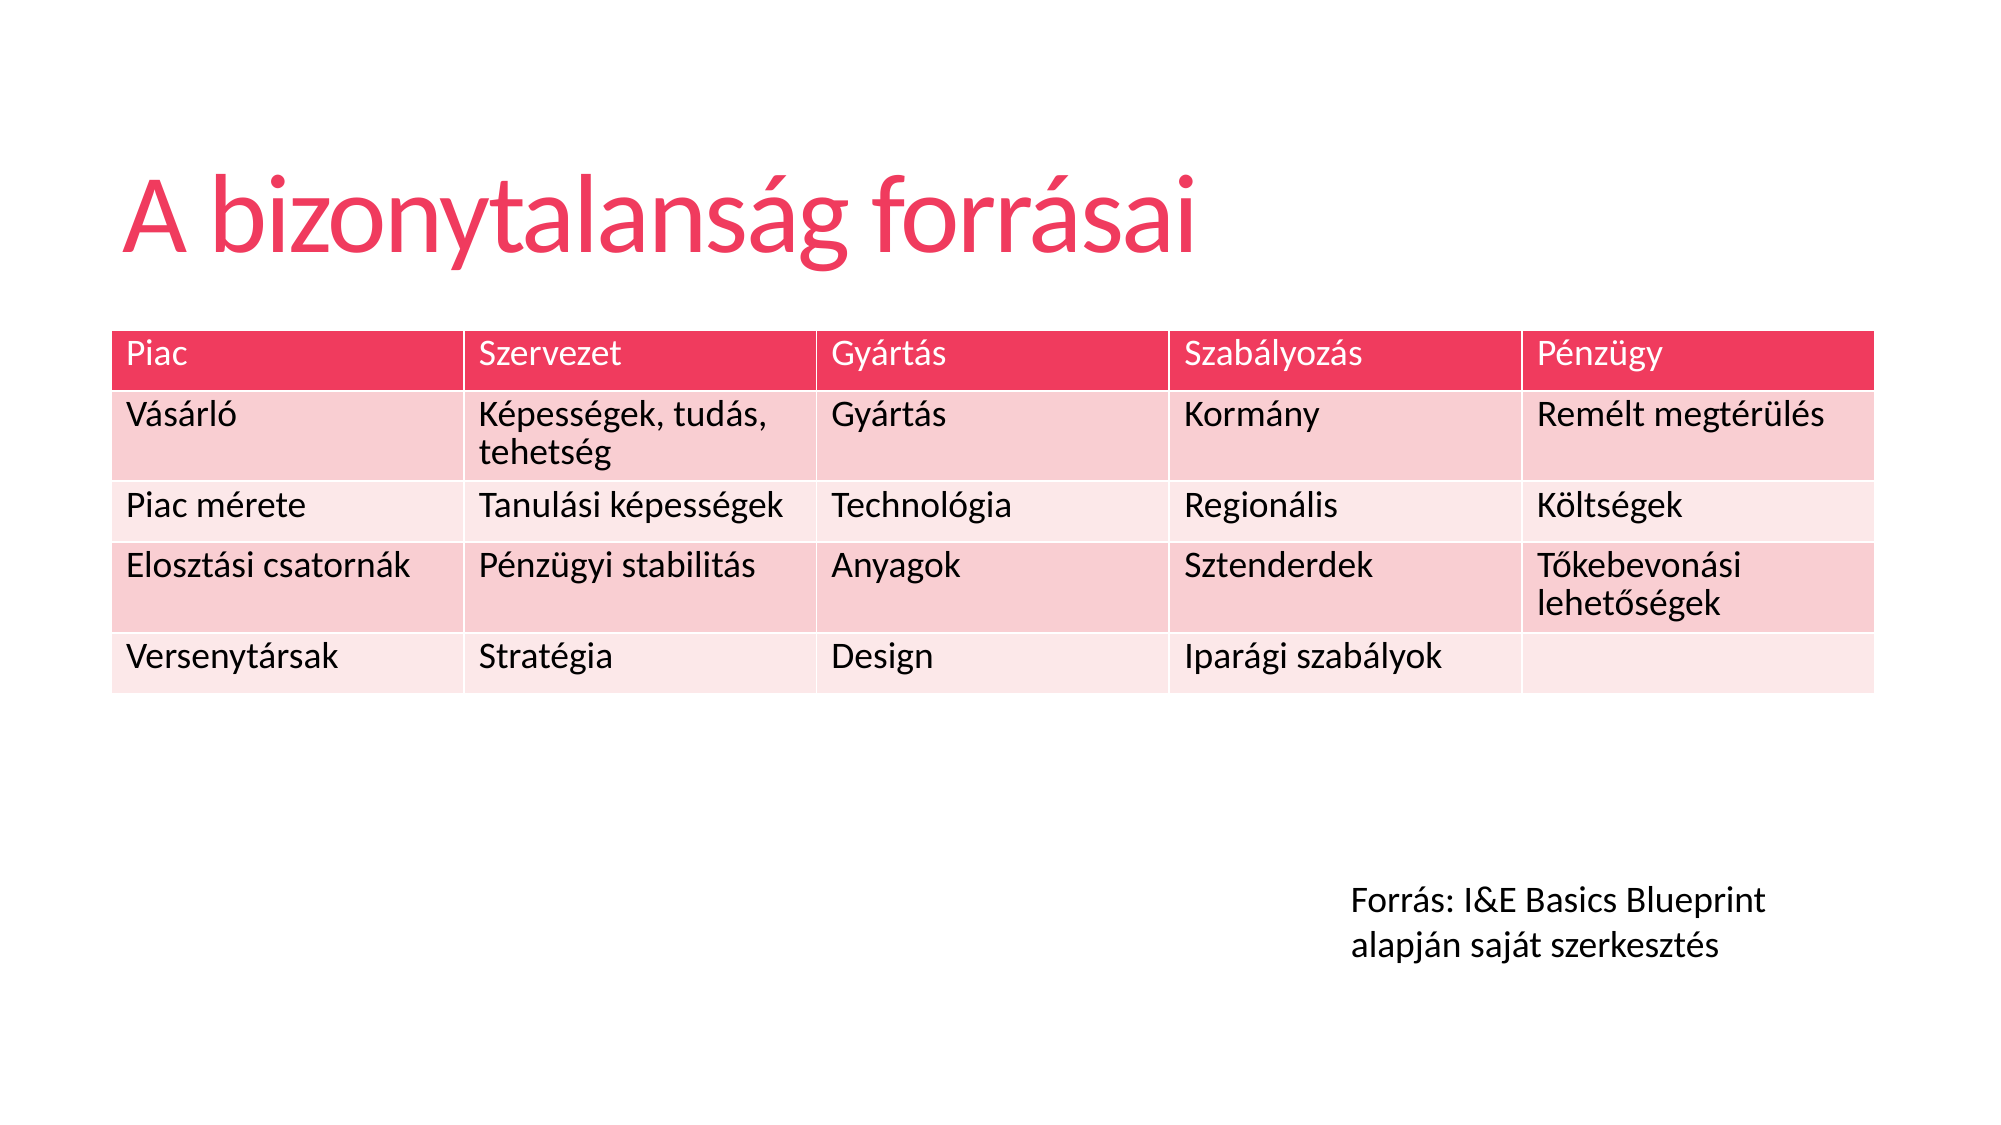

# A bizonytalanság forrásai
| Piac | Szervezet | Gyártás | Szabályozás | Pénzügy |
| --- | --- | --- | --- | --- |
| Vásárló | Képességek, tudás, tehetség | Gyártás | Kormány | Remélt megtérülés |
| Piac mérete | Tanulási képességek | Technológia | Regionális | Költségek |
| Elosztási csatornák | Pénzügyi stabilitás | Anyagok | Sztenderdek | Tőkebevonási lehetőségek |
| Versenytársak | Stratégia | Design | Iparági szabályok |  |
Forrás: I&E Basics Blueprint alapján saját szerkesztés